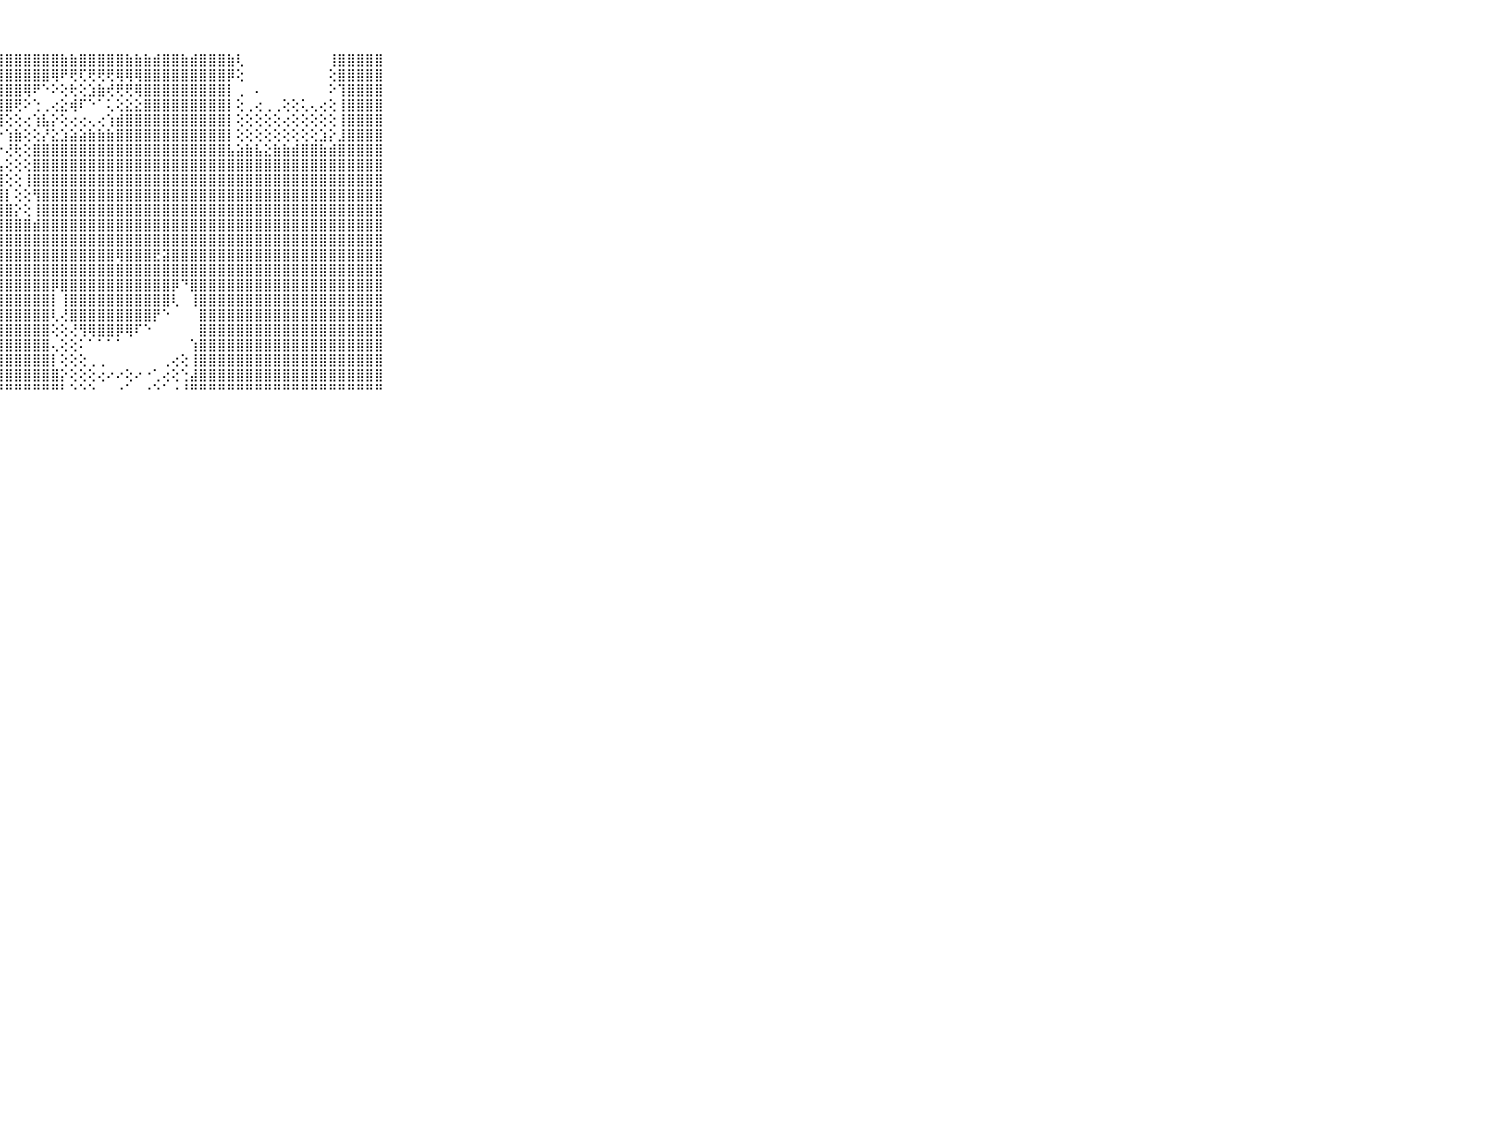

⠀⠀⠀⠀⠀⠀⠀⠀⠀⠀⠀⢱⣷⣷⣷⣷⣿⣷⣿⣿⣿⣿⣿⣿⣿⣷⣿⣿⣿⣿⣿⣿⣿⣿⣷⣷⣿⣿⣿⣿⣿⣷⣷⣷⣾⣿⣿⣷⣾⣿⣿⣿⣷⢇⠀⠀⠀⠀⠀⠀⠀⠀⠀⢸⣿⣿⣿⣿⣿⠀⠀⠀⠀⠀⠀⠀⠀⠀⠀⠀⠀
⠀⠀⠀⠀⠀⠀⠀⠀⠀⠀⠀⡿⣿⣿⣿⣿⣿⣿⣿⣿⣿⣿⣿⣿⣿⣿⣿⣿⣿⣿⣿⣿⣿⢿⠟⢟⢏⢟⢟⢟⢿⢿⢿⣿⣿⣿⣿⣿⣿⣿⣿⣿⡿⢕⠀⠀⠀⠀⠀⠀⠀⠀⠀⢕⣿⣿⣿⣿⣿⠀⠀⠀⠀⠀⠀⠀⠀⠀⠀⠀⠀
⠀⠀⠀⠀⠀⠀⠀⠀⠀⠀⠀⣾⣿⣿⣿⣿⣿⣿⣿⣿⣿⣿⣿⣿⣿⣿⣿⣿⣿⣿⢿⠟⠑⠕⢕⢗⢕⣱⣷⢞⢟⢟⢿⣿⣿⣿⣿⣿⣿⣿⣿⣿⡇⢀⠀⠄⠀⠀⠀⠀⠀⠀⠀⠕⢹⣿⣿⣿⣿⠀⠀⠀⠀⠀⠀⠀⠀⠀⠀⠀⠀
⠀⠀⠀⠀⠀⠀⠀⠀⠀⠀⠀⣿⣿⣿⣿⣿⣿⣿⣿⣿⣿⣿⣿⣿⣿⣿⣿⣿⣿⢟⠕⢑⢀⢔⣕⢾⠏⠑⠁⢅⢕⣕⣕⣿⣿⣿⣿⣿⣿⣿⣿⣿⡇⢕⢀⢔⢀⢀⢕⢕⢅⢄⢔⢕⢸⣿⣿⣿⣿⠀⠀⠀⠀⠀⠀⠀⠀⠀⠀⠀⠀
⠀⠀⠀⠀⠀⠀⠀⠀⠀⠀⠀⣿⣿⣿⣿⣿⣿⣿⣿⣿⣿⣿⣿⣿⣿⣿⣿⣿⢕⢕⢔⢱⣧⡕⢕⢔⢔⢄⢔⢱⣾⣿⣿⣿⣿⣿⣿⣿⣿⣿⣿⣿⡇⢕⢕⢕⢕⢕⢔⢕⢕⢕⢕⢕⢸⣿⣿⣿⣿⠀⠀⠀⠀⠀⠀⠀⠀⠀⠀⠀⠀
⠀⠀⠀⠀⠀⠀⠀⠀⠀⠀⠀⣿⣿⣿⣿⣿⣿⣿⣿⣿⣿⣿⣿⣿⣿⣿⣿⠑⢱⣷⢕⢕⡜⣕⣱⣵⣵⣷⣷⣷⣿⣿⣿⣿⣿⣿⣿⣿⣿⣿⣿⣿⡇⢕⢕⢕⢕⢕⢕⢕⢕⢕⣱⡕⣸⣿⣿⣿⣿⠀⠀⠀⠀⠀⠀⠀⠀⠀⠀⠀⠀
⠀⠀⠀⠀⠀⠀⠀⠀⠀⠀⠀⣿⣿⣿⣿⣿⣿⣿⣿⣿⣿⣿⣿⣿⣿⣿⣿⡔⢜⢗⢕⣿⣿⣿⣿⣿⣿⣿⣿⣿⣿⣿⣿⣿⣿⣿⣿⣿⣿⣿⣿⣿⣧⣵⣷⣧⣕⣷⣷⣾⣿⣿⣷⣾⣿⣿⣿⣿⣿⠀⠀⠀⠀⠀⠀⠀⠀⠀⠀⠀⠀
⠀⠀⠀⠀⠀⠀⠀⠀⠀⠀⠀⣿⣿⣿⣿⣿⣿⣿⣿⣿⣿⣿⣿⣿⣿⣿⣿⣧⢕⢕⢕⣿⣿⣿⣿⣿⣿⣿⣿⣿⣿⣿⣿⣿⣿⣿⣿⣿⣿⣿⣿⣿⣿⣿⣿⣿⣿⣿⣿⣿⣿⣿⣿⣿⣿⣿⣿⣿⣿⠀⠀⠀⠀⠀⠀⠀⠀⠀⠀⠀⠀
⠀⠀⠀⠀⠀⠀⠀⠀⠀⠀⠀⣿⣿⣿⣿⣿⣿⣿⣿⣿⣿⣿⣿⣿⣿⣿⣿⣿⢕⢕⢸⣿⣿⣿⣿⣿⣿⣿⣿⣿⣿⣿⣿⣿⣿⣿⣿⣿⣿⣿⣿⣿⣿⣿⣿⣿⣿⣿⣿⣿⣿⣿⣿⣿⣿⣿⣿⣿⣿⠀⠀⠀⠀⠀⠀⠀⠀⠀⠀⠀⠀
⠀⠀⠀⠀⠀⠀⠀⠀⠀⠀⠀⣿⣿⣿⣿⣿⣿⣿⣿⣿⣿⣿⣿⣿⣿⣿⣿⣿⡇⢕⢕⢻⣿⣿⣿⣿⣿⣿⣿⣿⣿⣿⣿⣿⣿⣿⣿⣿⣿⣿⣿⣿⣿⣿⣿⣿⣿⣿⣿⣿⣿⣿⣿⣿⣿⣿⣿⣿⣿⠀⠀⠀⠀⠀⠀⠀⠀⠀⠀⠀⠀
⠀⠀⠀⠀⠀⠀⠀⠀⠀⠀⠀⣿⣿⣿⣿⣿⣿⣿⣿⣿⣿⣿⣿⣿⣿⣿⣿⣿⣿⡕⢕⢸⣿⣿⣿⣿⣿⣿⣿⣿⣿⣿⣿⣿⣿⣿⣿⣿⣿⣿⣿⣿⣿⣿⣿⣿⣿⣿⣿⣿⣿⣿⣿⣿⣿⣿⣿⣿⣿⠀⠀⠀⠀⠀⠀⠀⠀⠀⠀⠀⠀
⠀⠀⠀⠀⠀⠀⠀⠀⠀⠀⠀⣿⣿⣿⣿⣿⣿⣿⣿⣿⣿⣿⣿⣿⣿⣿⣿⣿⣿⣿⣿⣾⣿⣿⣿⣿⣿⣿⣿⣿⣿⣿⣿⣿⣿⣿⣿⣿⣿⣿⣿⣿⣿⣿⣿⣿⣿⣿⣿⣿⣿⣿⣿⣿⣿⣿⣿⣿⣿⠀⠀⠀⠀⠀⠀⠀⠀⠀⠀⠀⠀
⠀⠀⠀⠀⠀⠀⠀⠀⠀⠀⠀⣿⣿⣿⣿⣿⣿⣿⣿⣿⣿⣿⣿⣿⣿⣿⣿⣿⣿⣿⣿⣿⣿⣿⣿⣿⣿⣿⣿⣿⣿⣿⣿⣿⣿⣿⣿⣿⣿⣿⣿⣿⣿⣿⣿⣿⣿⣿⣿⣿⣿⣿⣿⣿⣿⣿⣿⣿⣿⠀⠀⠀⠀⠀⠀⠀⠀⠀⠀⠀⠀
⠀⠀⠀⠀⠀⠀⠀⠀⠀⠀⠀⣿⣿⣿⣿⣿⣿⣿⣿⣿⣿⣿⣿⣿⣿⣿⣿⣿⣿⣿⣿⣿⣿⣿⣿⣿⣿⣿⣿⣿⢿⣿⣿⣿⣟⣽⣿⣿⣿⣿⣿⣿⣿⣿⣿⣿⣿⣿⣿⣿⣿⣿⣿⣿⣿⣿⣿⣿⣿⠀⠀⠀⠀⠀⠀⠀⠀⠀⠀⠀⠀
⠀⠀⠀⠀⠀⠀⠀⠀⠀⠀⠀⣿⣿⣿⣿⣿⣿⣿⣿⣿⣿⣿⣿⣿⣿⣿⣿⣿⣿⣿⣿⣿⣿⣿⣿⣿⣿⣿⣿⣿⣿⣿⣿⣿⣿⣿⣿⣿⣿⣿⣿⣿⣿⣿⣿⣿⣿⣿⣿⣿⣿⣿⣿⣿⣿⣿⣿⣿⣿⠀⠀⠀⠀⠀⠀⠀⠀⠀⠀⠀⠀
⠀⠀⠀⠀⠀⠀⠀⠀⠀⠀⠀⣿⣿⣿⣿⣿⣿⣿⣿⣿⣿⣿⣿⣿⣿⣿⣿⣿⣿⣿⣿⣿⣿⡿⣿⣿⣿⣿⣿⣿⣿⣿⣿⣿⣿⣿⡿⠙⣿⣿⣿⣿⣿⣿⣿⣿⣿⣿⣿⣿⣿⣿⣿⣿⣿⣿⣿⣿⣿⠀⠀⠀⠀⠀⠀⠀⠀⠀⠀⠀⠀
⠀⠀⠀⠀⠀⠀⠀⠀⠀⠀⠀⣿⣿⣿⣿⣿⣿⣿⣿⣿⣿⣿⣿⣿⣿⣿⣿⣿⣿⣿⣿⣿⣿⡇⢸⣿⣿⣿⣿⣿⣿⣿⣿⣿⣿⣿⢇⠀⢸⣿⣿⣿⣿⣿⣿⣿⣿⣿⣿⣿⣿⣿⣿⣿⣿⣿⣿⣿⣿⠀⠀⠀⠀⠀⠀⠀⠀⠀⠀⠀⠀
⠀⠀⠀⠀⠀⠀⠀⠀⠀⠀⠀⣿⣿⣿⣿⣿⣿⣿⣿⣿⣿⣿⣿⣿⣿⣿⣿⣿⣿⣿⣿⣿⣿⢇⢜⣿⣿⣿⣿⣿⣿⣿⣿⣿⡟⠑⠀⠀⠀⣿⣿⣿⣿⣿⣿⣿⣿⣿⣿⣿⣿⣿⣿⣿⣿⣿⣿⣿⣿⠀⠀⠀⠀⠀⠀⠀⠀⠀⠀⠀⠀
⠀⠀⠀⠀⠀⠀⠀⠀⠀⠀⠀⣿⣿⣿⣿⣿⣿⣿⣿⣿⣿⣿⣿⣿⣿⣿⣿⣿⣿⣿⣿⣿⣿⢕⢕⢜⢻⢿⣿⣿⡿⢿⠏⠑⠀⠀⠀⠀⠀⣿⣿⣿⣿⣿⣿⣿⣿⣿⣿⣿⣿⣿⣿⣿⣿⣿⣿⣿⣿⠀⠀⠀⠀⠀⠀⠀⠀⠀⠀⠀⠀
⠀⠀⠀⠀⠀⠀⠀⠀⠀⠀⠀⣿⣿⣿⣿⣿⣿⣿⣿⣿⣿⣿⣿⣿⣿⣿⣿⣿⣿⣿⣿⣿⣿⢄⢕⢕⠅⠁⠁⠁⠁⠀⠀⠀⠀⠀⠀⠀⢱⣿⣿⣿⣿⣿⣿⣿⣿⣿⣿⣿⣿⣿⣿⣿⣿⣿⣿⣿⣿⠀⠀⠀⠀⠀⠀⠀⠀⠀⠀⠀⠀
⠀⠀⠀⠀⠀⠀⠀⠀⠀⠀⠀⣿⣿⣿⣿⣿⣿⣿⣿⣿⣿⣿⣿⣿⣿⣿⣿⣿⣿⣿⣿⣿⣿⡇⢕⢕⢕⢀⢀⠀⠀⠀⠀⠀⠀⢀⢔⢕⢸⣿⣿⣿⣿⣿⣿⣿⣿⣿⣿⣿⣿⣿⣿⣿⣿⣿⣿⣿⣿⠀⠀⠀⠀⠀⠀⠀⠀⠀⠀⠀⠀
⠀⠀⠀⠀⠀⠀⠀⠀⠀⠀⠀⣿⣿⣿⣿⣿⣿⣿⣿⣿⣿⣿⣿⣿⣿⣿⣿⣿⣿⣿⣿⣿⣿⣿⡕⢕⢕⢕⢔⠔⠔⢕⠔⠐⢁⢔⢕⢑⣼⣿⣿⣿⣿⣿⣿⣿⣿⣿⣿⣿⣿⣿⣿⣿⣿⣿⣿⣿⣿⠀⠀⠀⠀⠀⠀⠀⠀⠀⠀⠀⠀
⠀⠀⠀⠀⠀⠀⠀⠀⠀⠀⠀⠛⠛⠛⠛⠛⠛⠛⠛⠛⠛⠛⠛⠛⠛⠛⠛⠛⠛⠛⠛⠛⠛⠛⠃⠑⠑⠑⠀⠀⠐⠁⠀⠐⠑⠁⠐⠘⠛⠛⠛⠛⠛⠛⠛⠛⠛⠛⠛⠛⠛⠛⠛⠛⠛⠛⠛⠛⠛⠀⠀⠀⠀⠀⠀⠀⠀⠀⠀⠀⠀